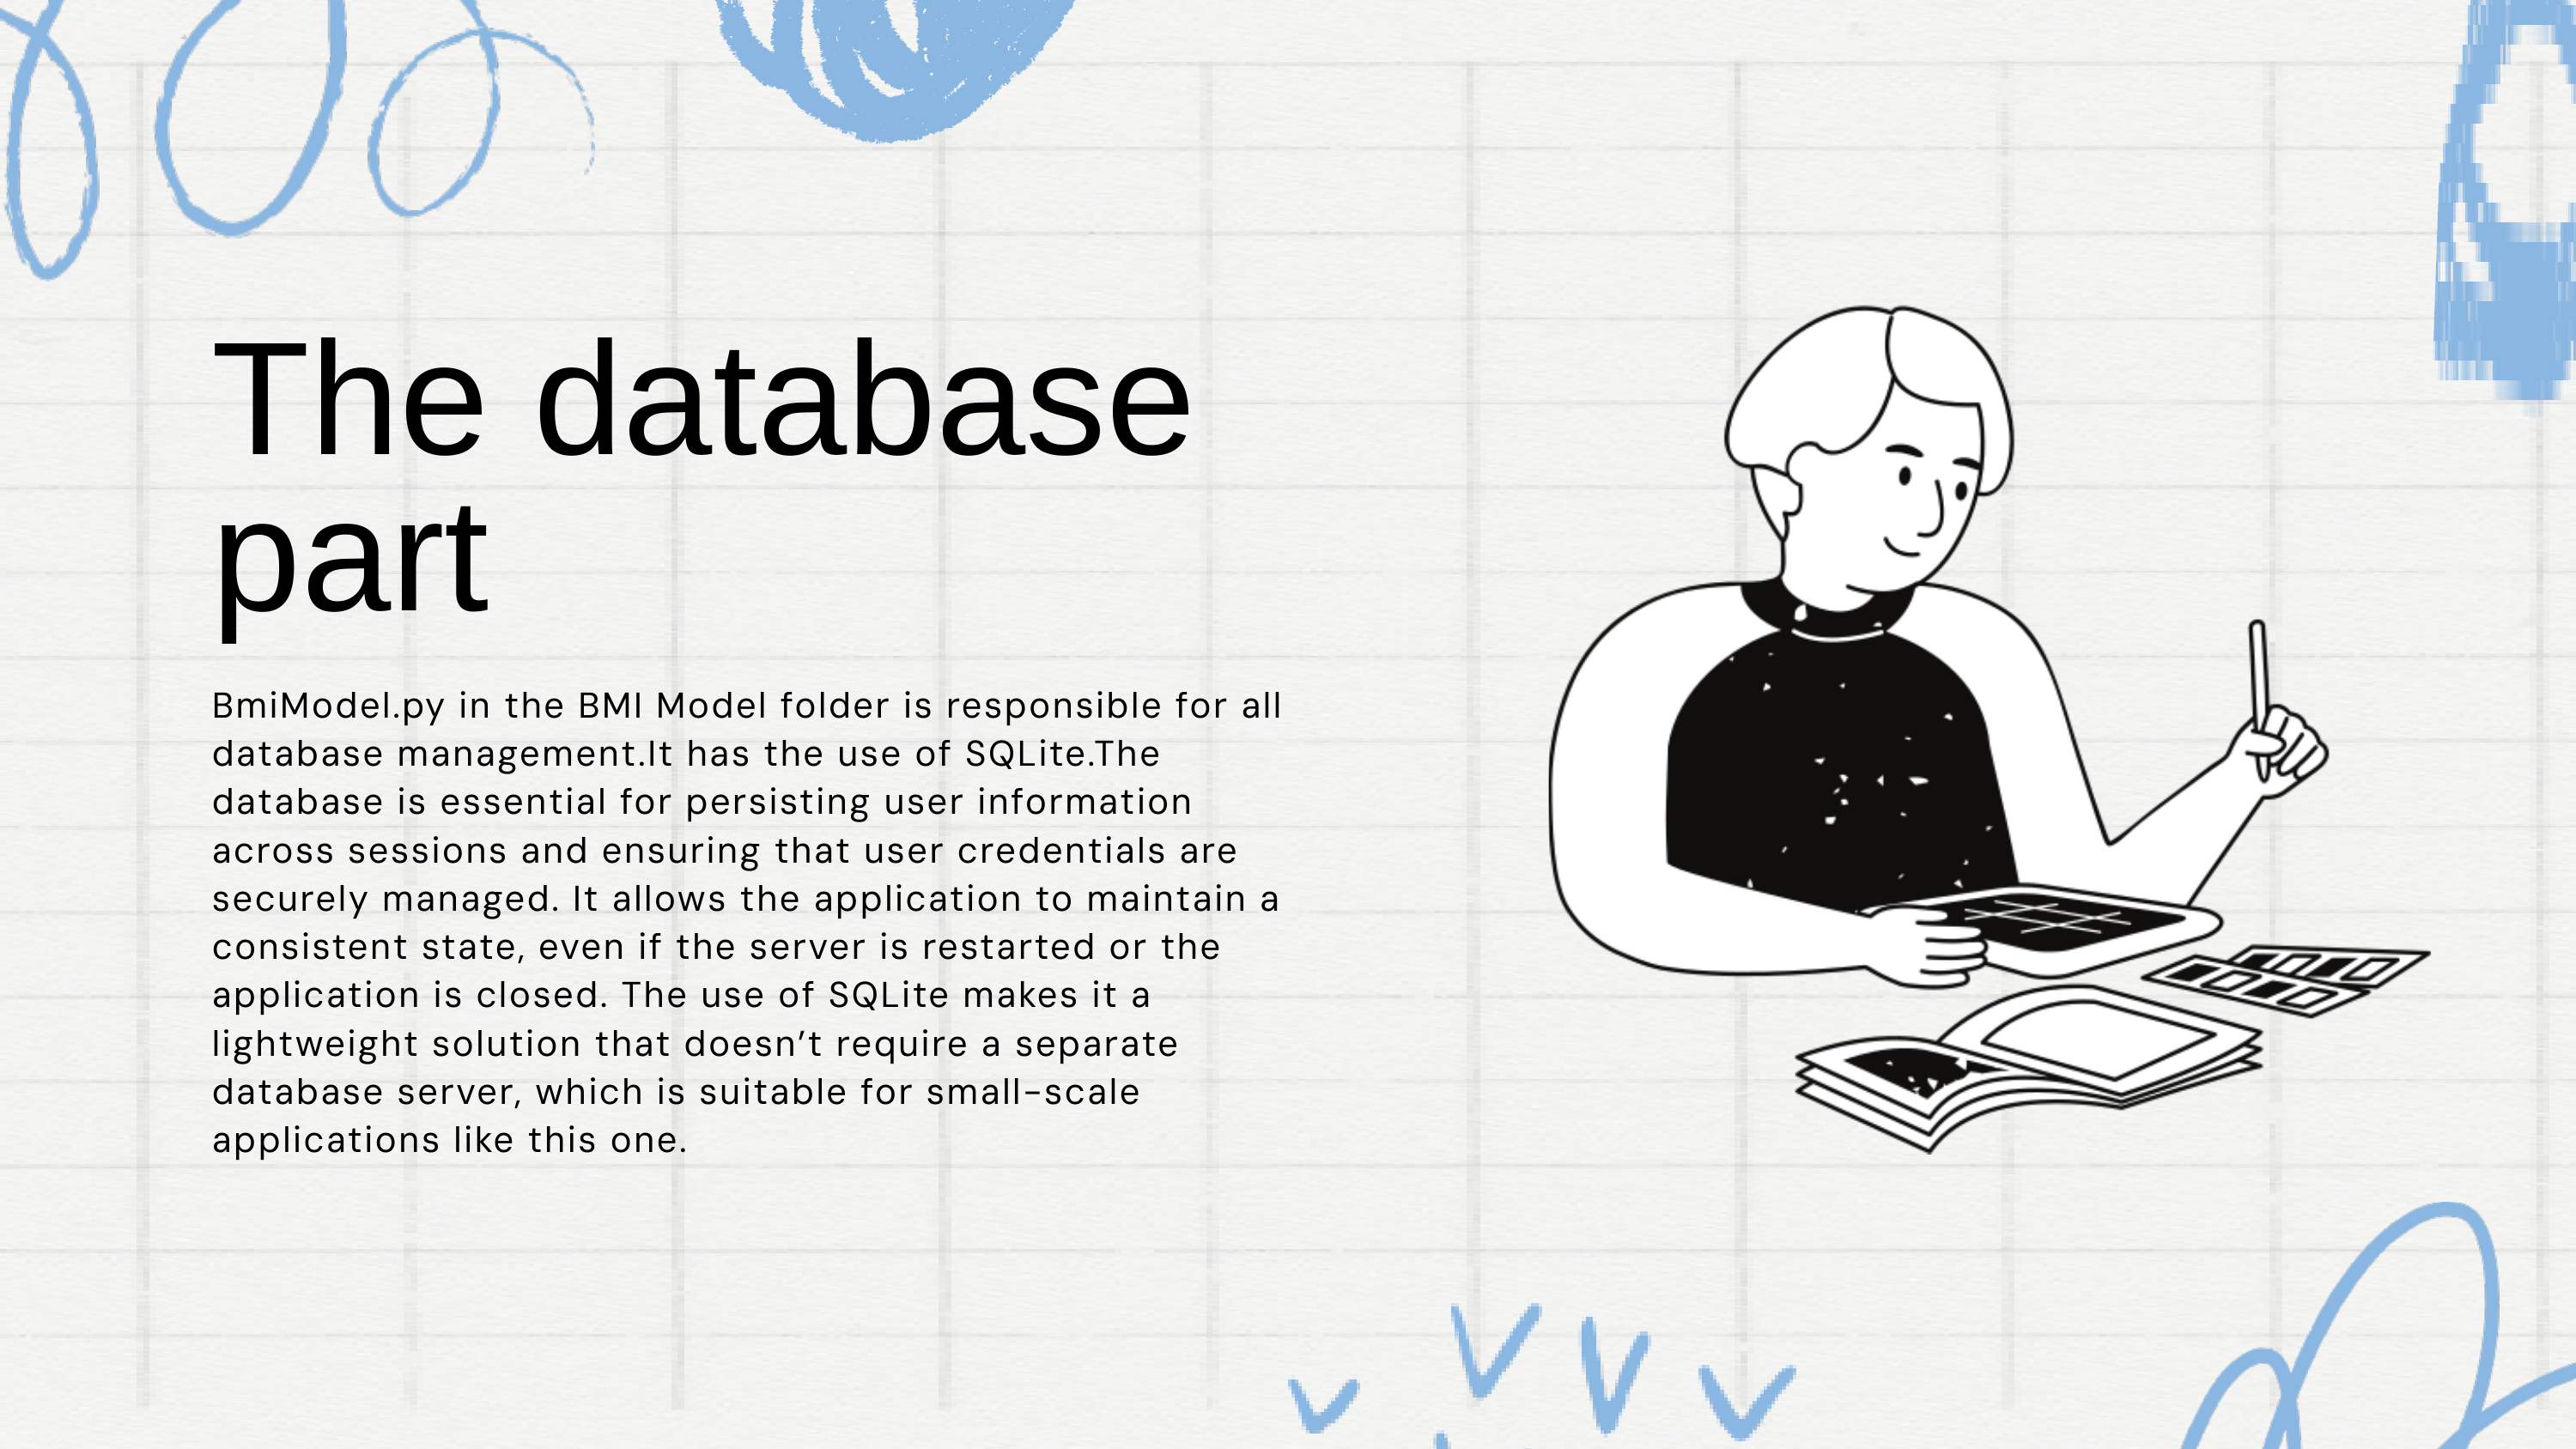

The database part
BmiModel.py in the BMI Model folder is responsible for all database management.It has the use of SQLite.The database is essential for persisting user information across sessions and ensuring that user credentials are securely managed. It allows the application to maintain a consistent state, even if the server is restarted or the application is closed. The use of SQLite makes it a lightweight solution that doesn’t require a separate database server, which is suitable for small-scale applications like this one.